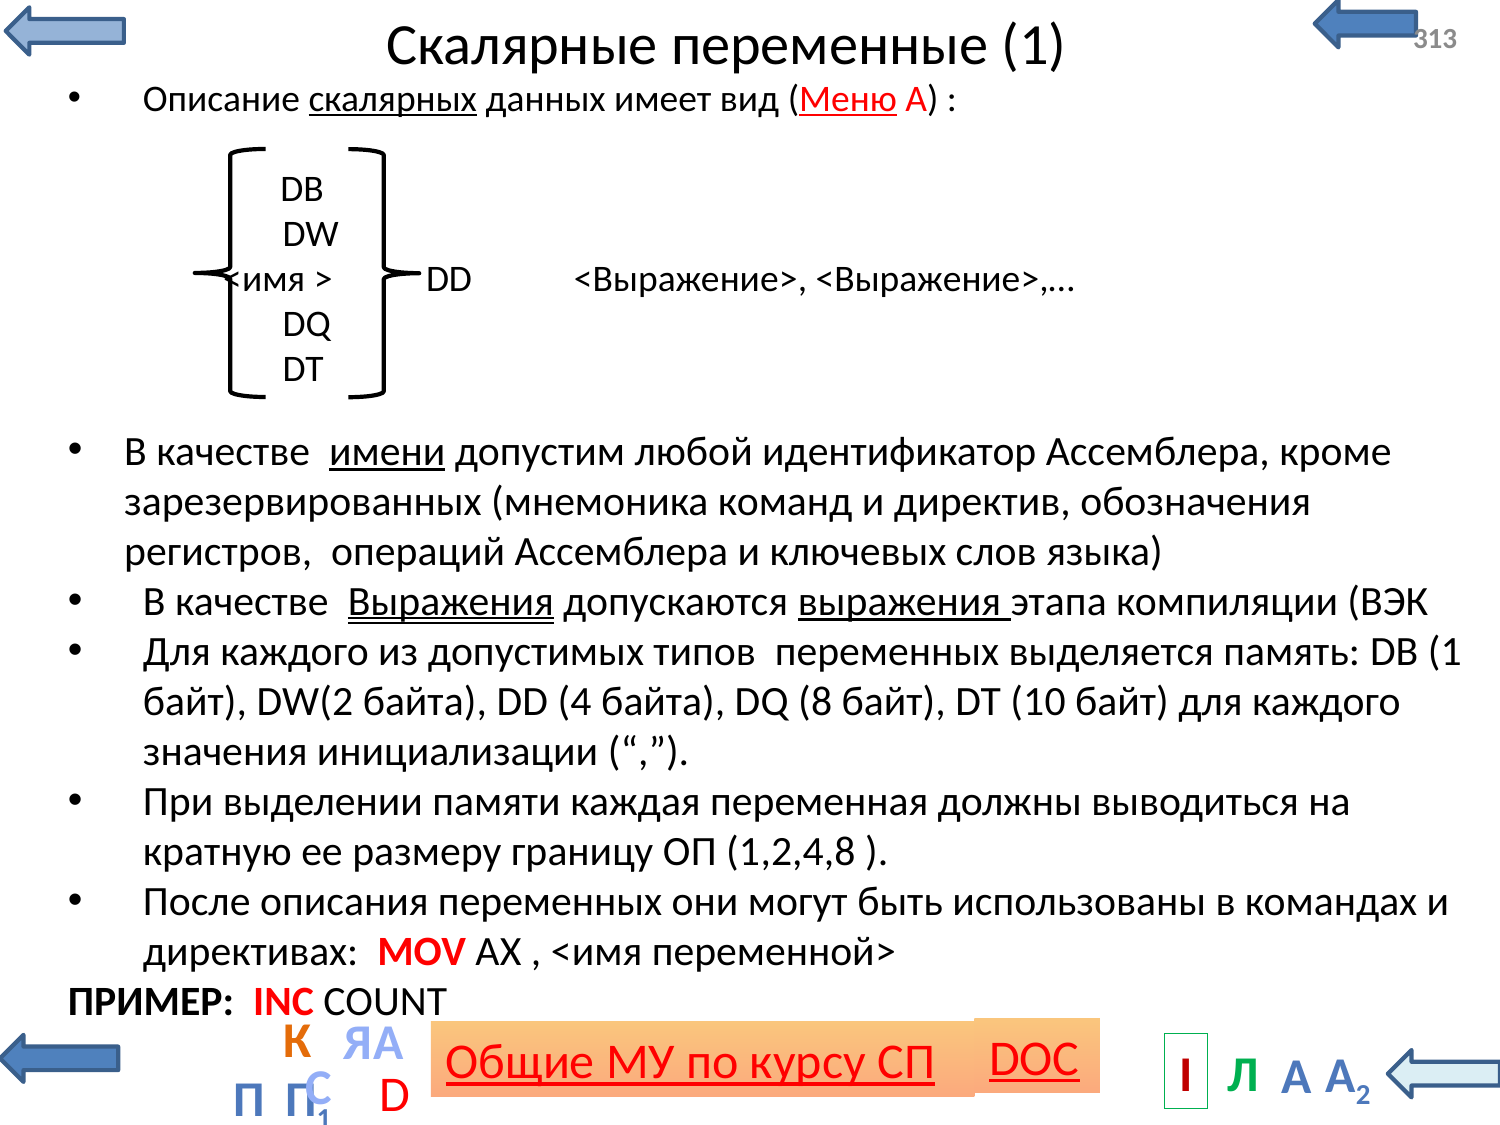

313
# Скалярные переменные (1)
Описание скалярных данных имеет вид (Меню А) :

                         DB
        DW
 <имя >           DD            <Выражение>, <Выражение>,…
        DQ
        DT

В качестве  имени допустим любой идентификатор Ассемблера, кроме зарезервированных (мнемоника команд и директив, обозначения регистров,  операций Ассемблера и ключевых слов языка)
В качестве  Выражения допускаются выражения этапа компиляции (ВЭК
Для каждого из допустимых типов  переменных выделяется память: DB (1 байт), DW(2 байта), DD (4 байта), DQ (8 байт), DT (10 байт) для каждого значения инициализации (“,”).
При выделении памяти каждая переменная должны выводиться на кратную ее размеру границу ОП (1,2,4,8 ).
После описания переменных они могут быть использованы в командах и директивах:  MOV AX , <имя переменной>
ПРИМЕР:  INC COUNT

С